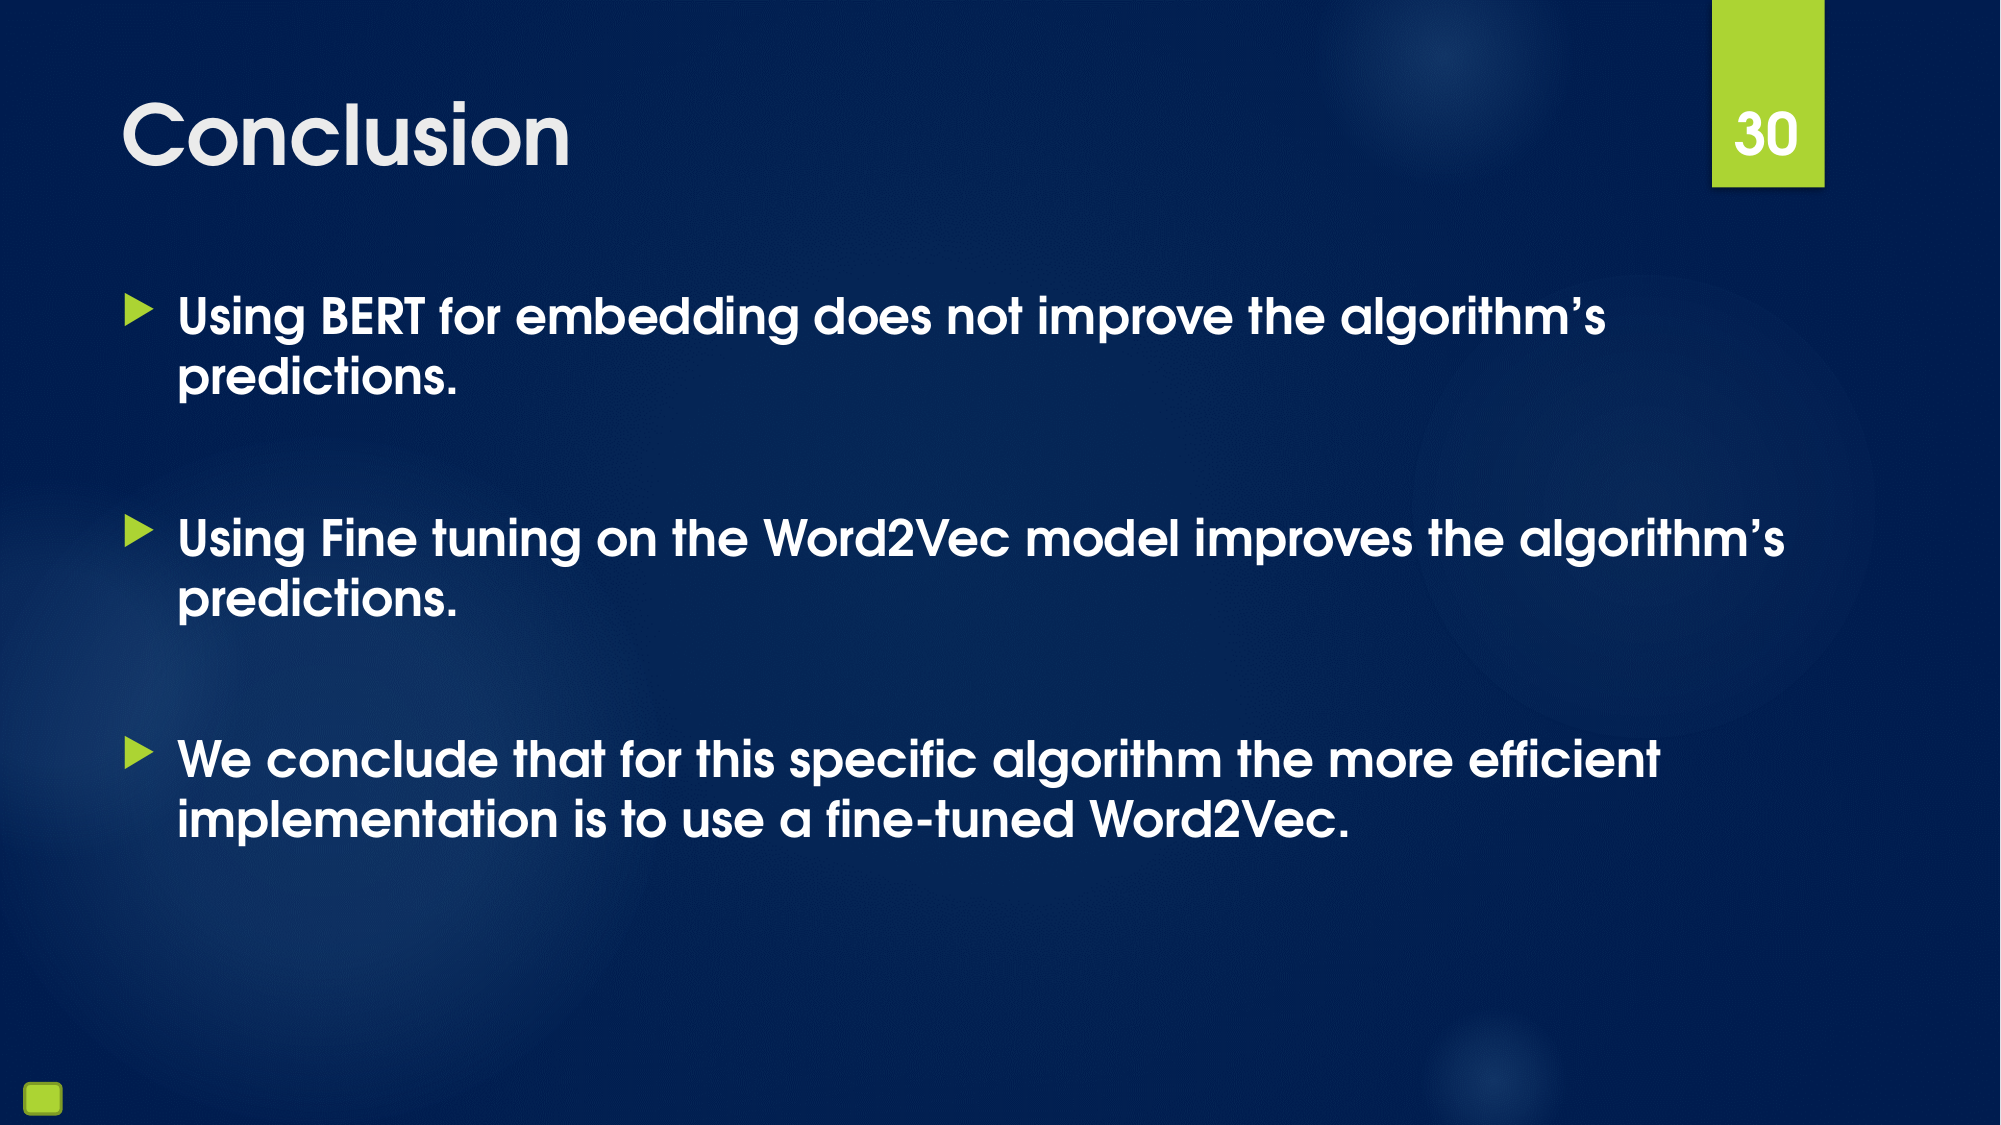

30
# Conclusion
Using BERT for embedding does not improve the algorithm’s predictions.

Using Fine tuning on the Word2Vec model improves the algorithm’s predictions.

We conclude that for this specific algorithm the more efficient implementation is to use a fine-tuned Word2Vec.